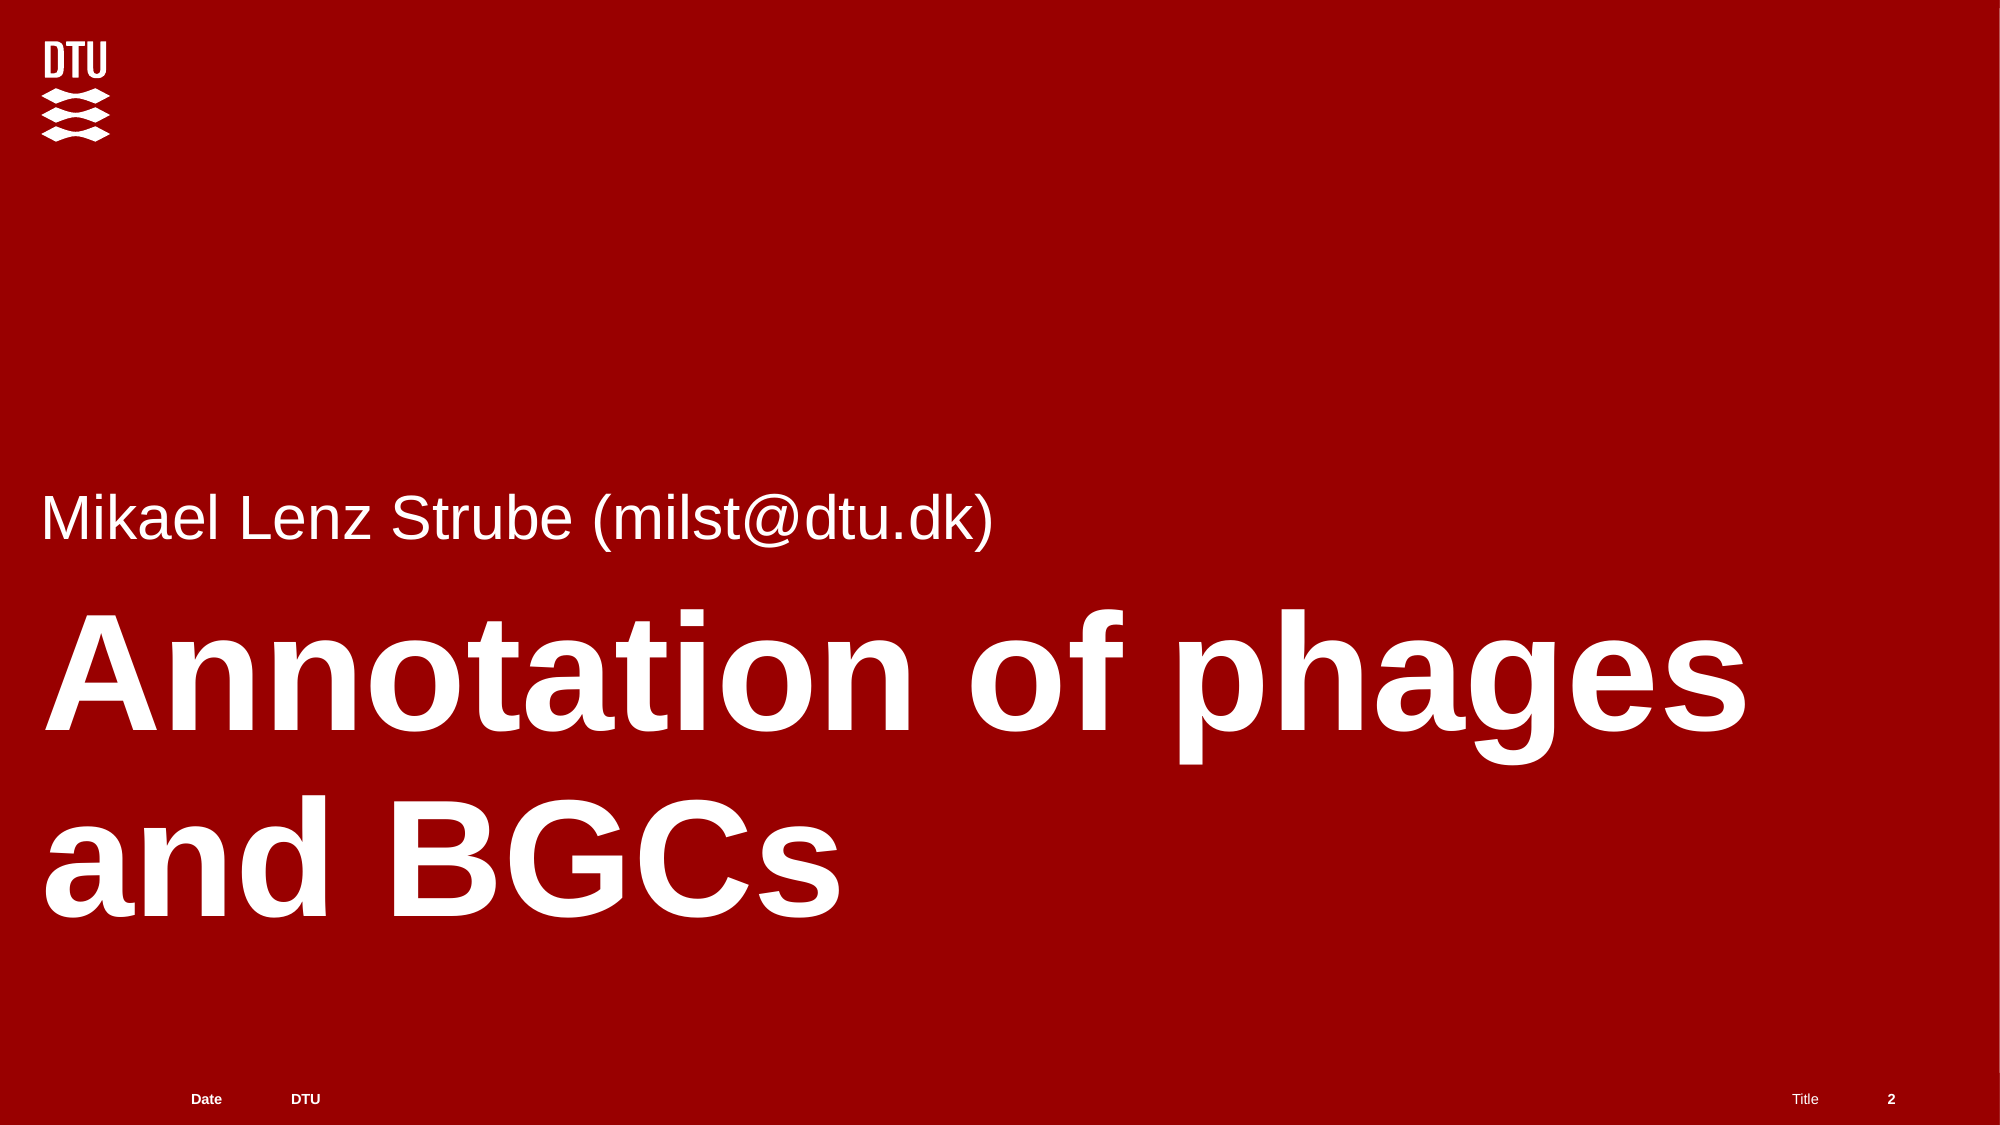

Mikael Lenz Strube (milst@dtu.dk)
# Annotation of phages and BGCs
2